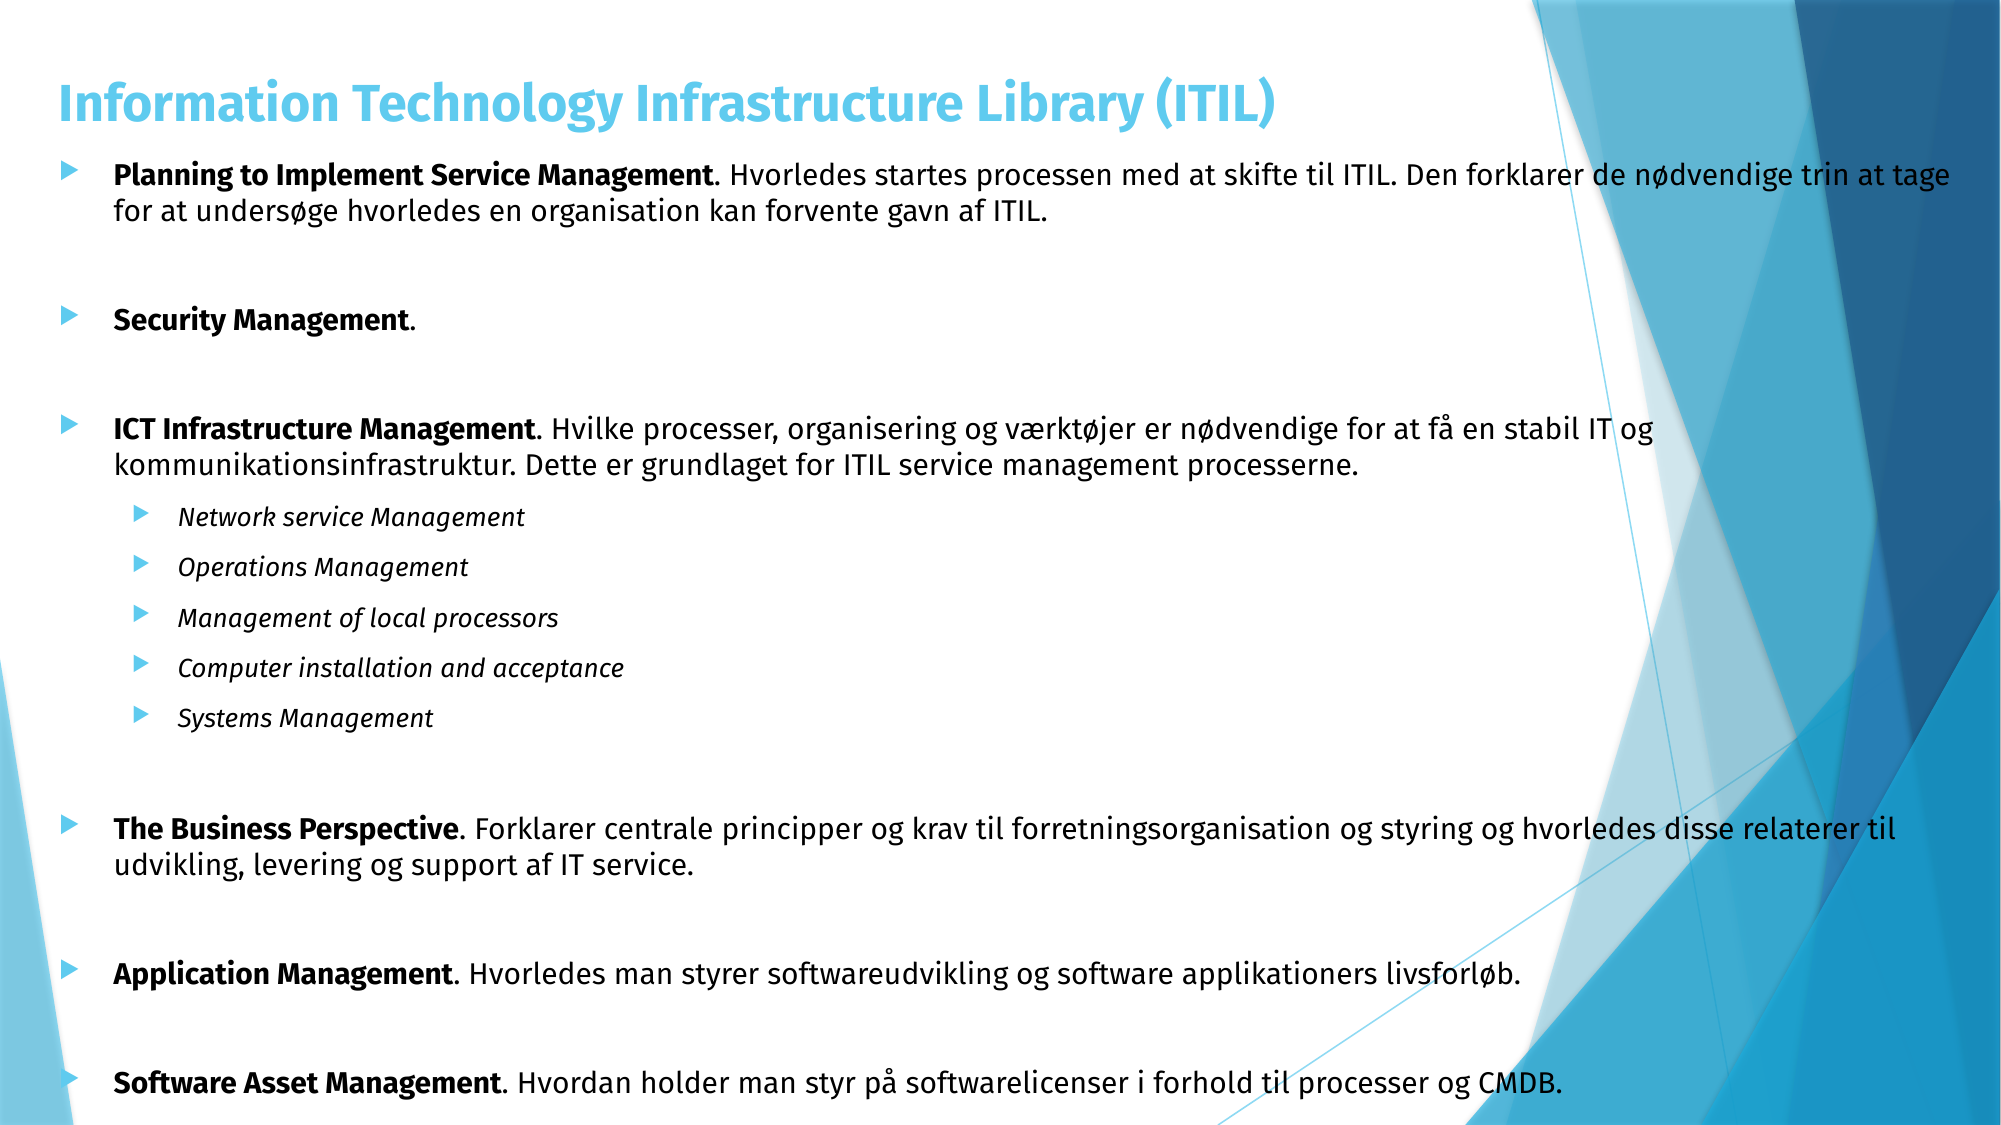

# Information Technology Infrastructure Library (ITIL)
Planning to Implement Service Management. Hvorledes startes processen med at skifte til ITIL. Den forklarer de nødvendige trin at tage for at undersøge hvorledes en organisation kan forvente gavn af ITIL.

Security Management.

ICT Infrastructure Management. Hvilke processer, organisering og værktøjer er nødvendige for at få en stabil IT og kommunikationsinfrastruktur. Dette er grundlaget for ITIL service management processerne.
Network service Management
Operations Management
Management of local processors
Computer installation and acceptance
Systems Management

The Business Perspective. Forklarer centrale principper og krav til forretningsorganisation og styring og hvorledes disse relaterer til udvikling, levering og support af IT service.

Application Management. Hvorledes man styrer softwareudvikling og software applikationers livsforløb.

Software Asset Management. Hvordan holder man styr på softwarelicenser i forhold til processer og CMDB.